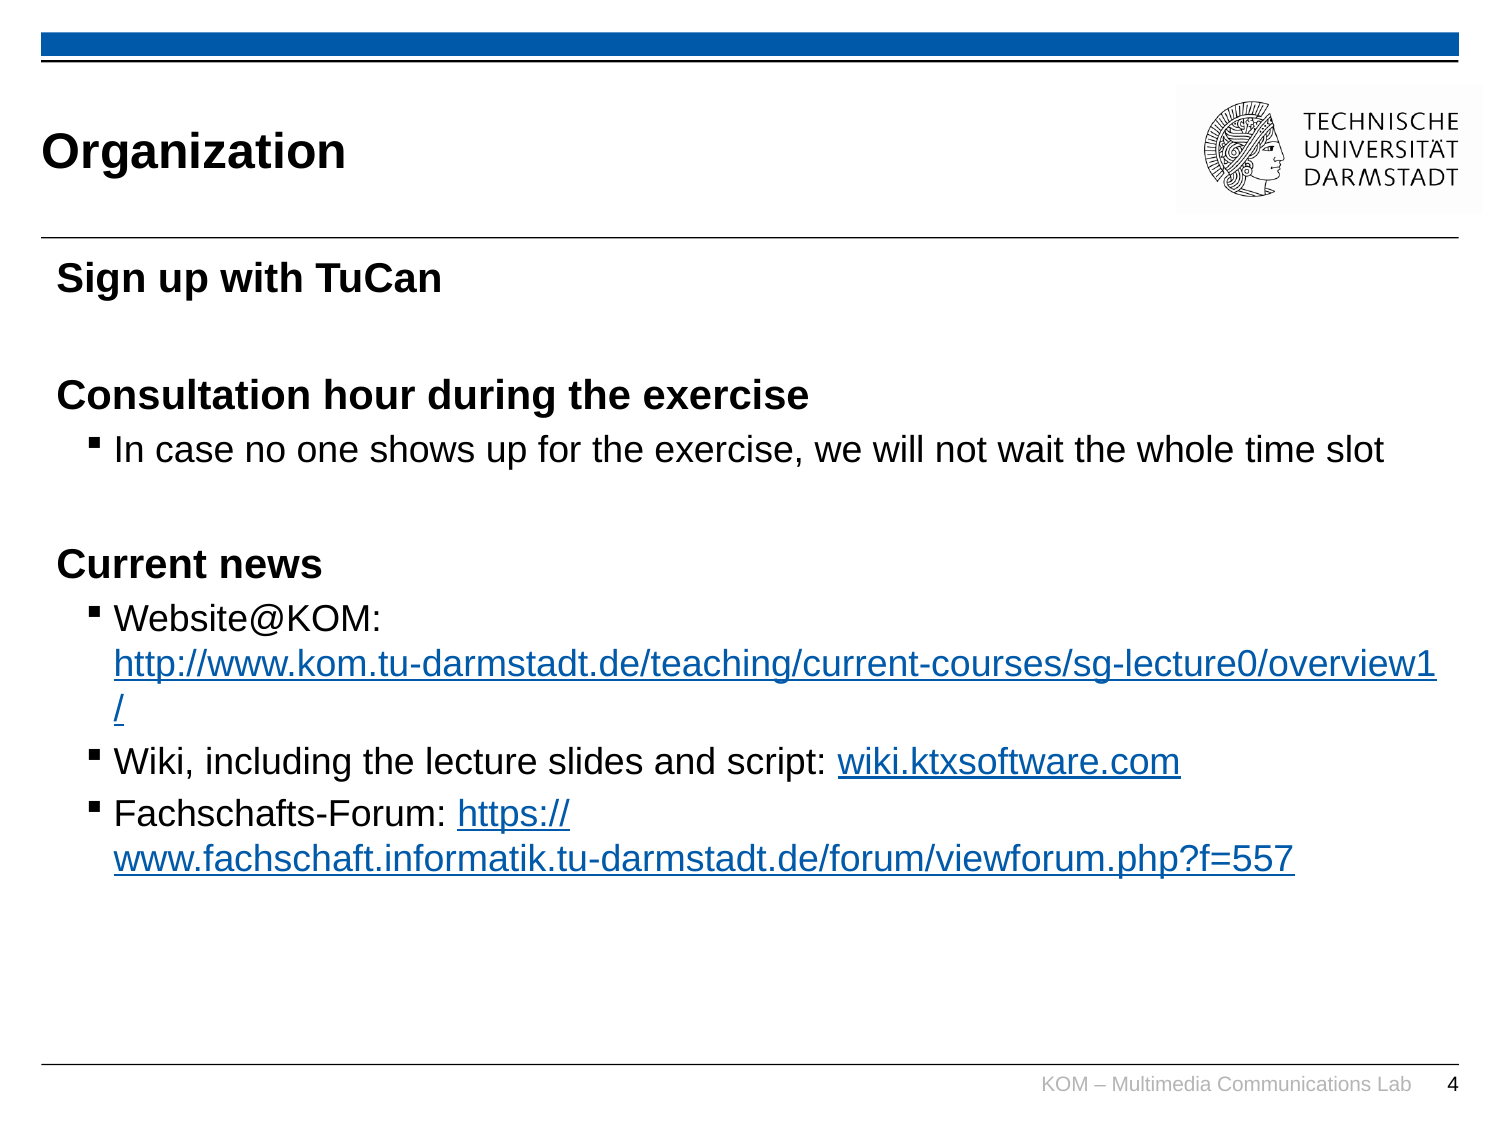

# Organization
Sign up with TuCan

Consultation hour during the exercise
In case no one shows up for the exercise, we will not wait the whole time slot

Current news
Website@KOM: http://www.kom.tu-darmstadt.de/teaching/current-courses/sg-lecture0/overview1/
Wiki, including the lecture slides and script: wiki.ktxsoftware.com
Fachschafts-Forum: https://www.fachschaft.informatik.tu-darmstadt.de/forum/viewforum.php?f=557